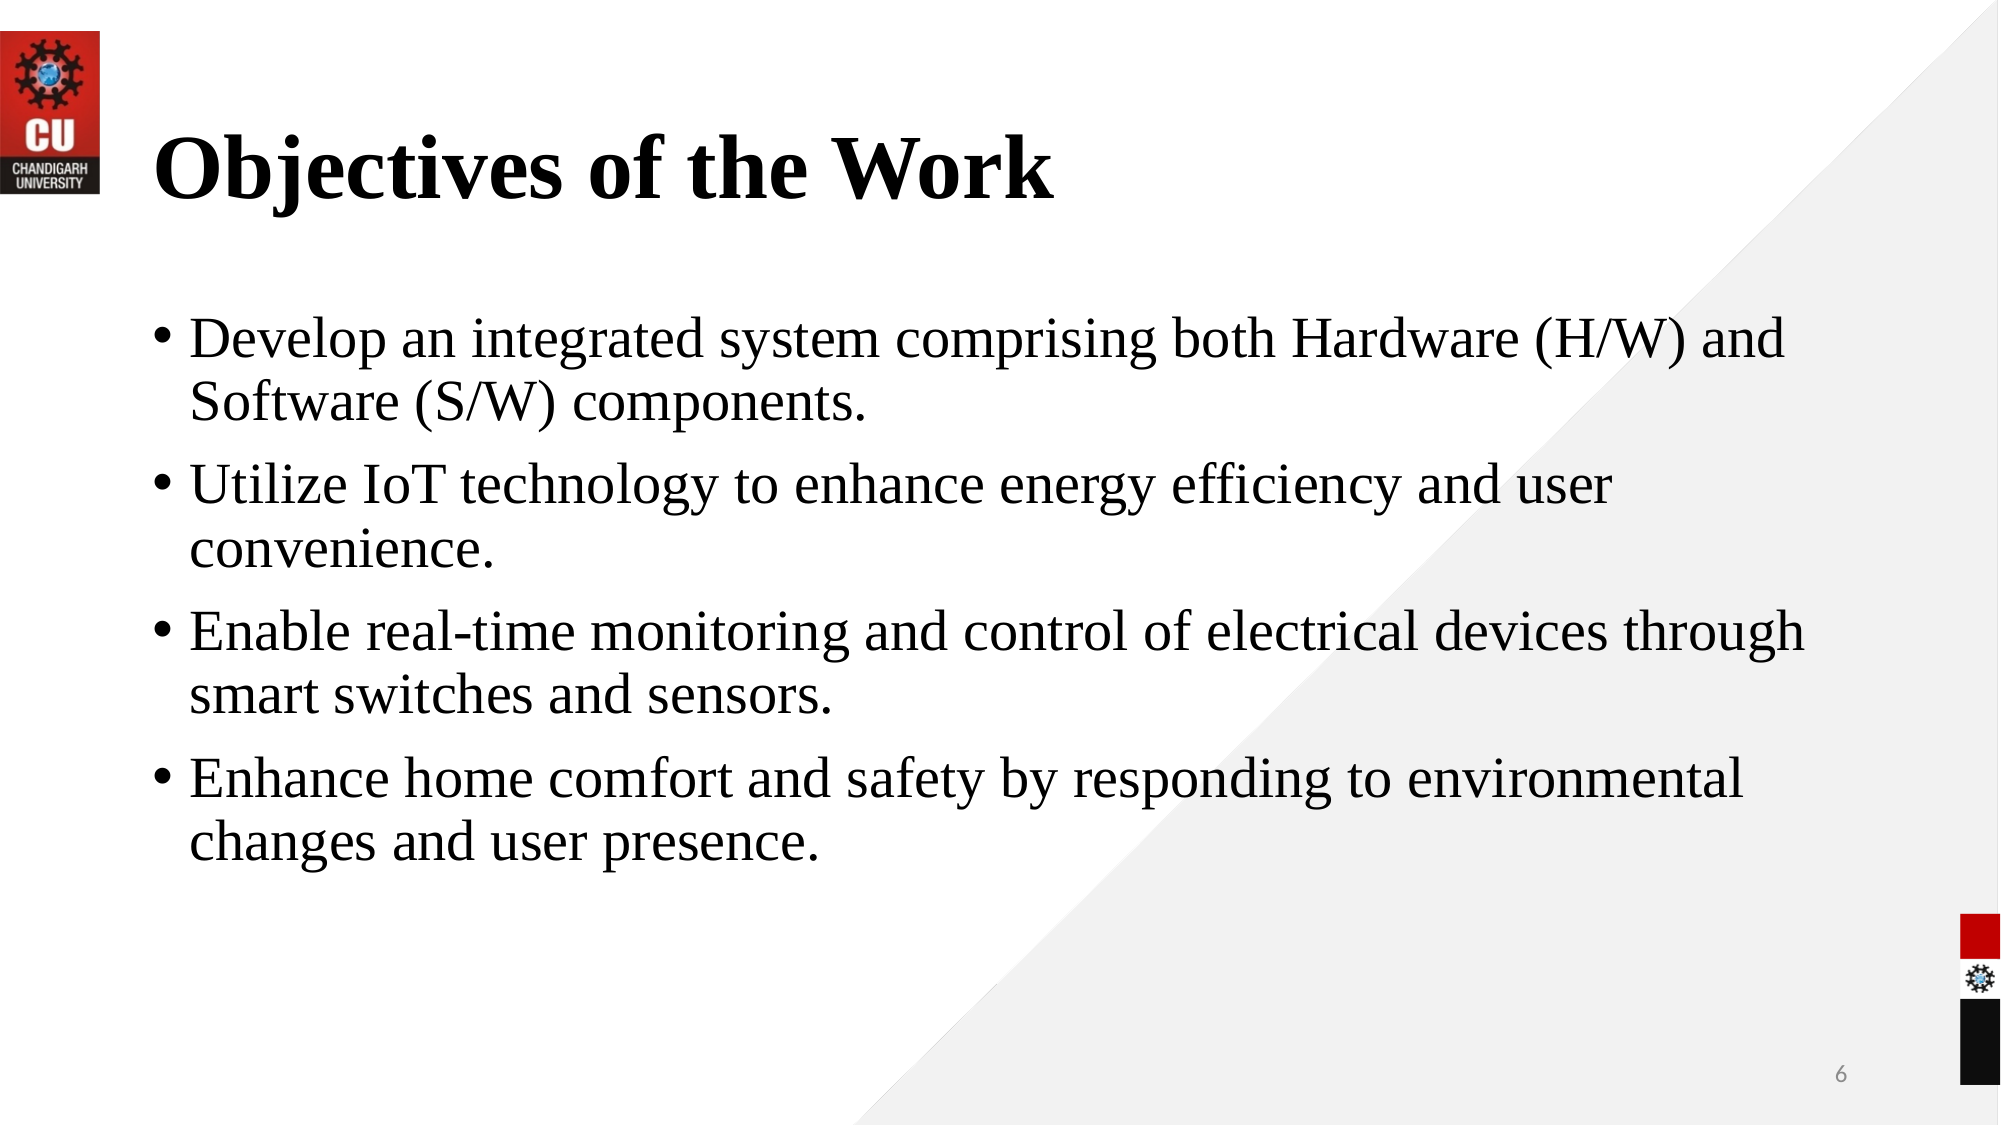

# Objectives of the Work
Develop an integrated system comprising both Hardware (H/W) and Software (S/W) components.
Utilize IoT technology to enhance energy efficiency and user convenience.
Enable real-time monitoring and control of electrical devices through smart switches and sensors.
Enhance home comfort and safety by responding to environmental changes and user presence.

6